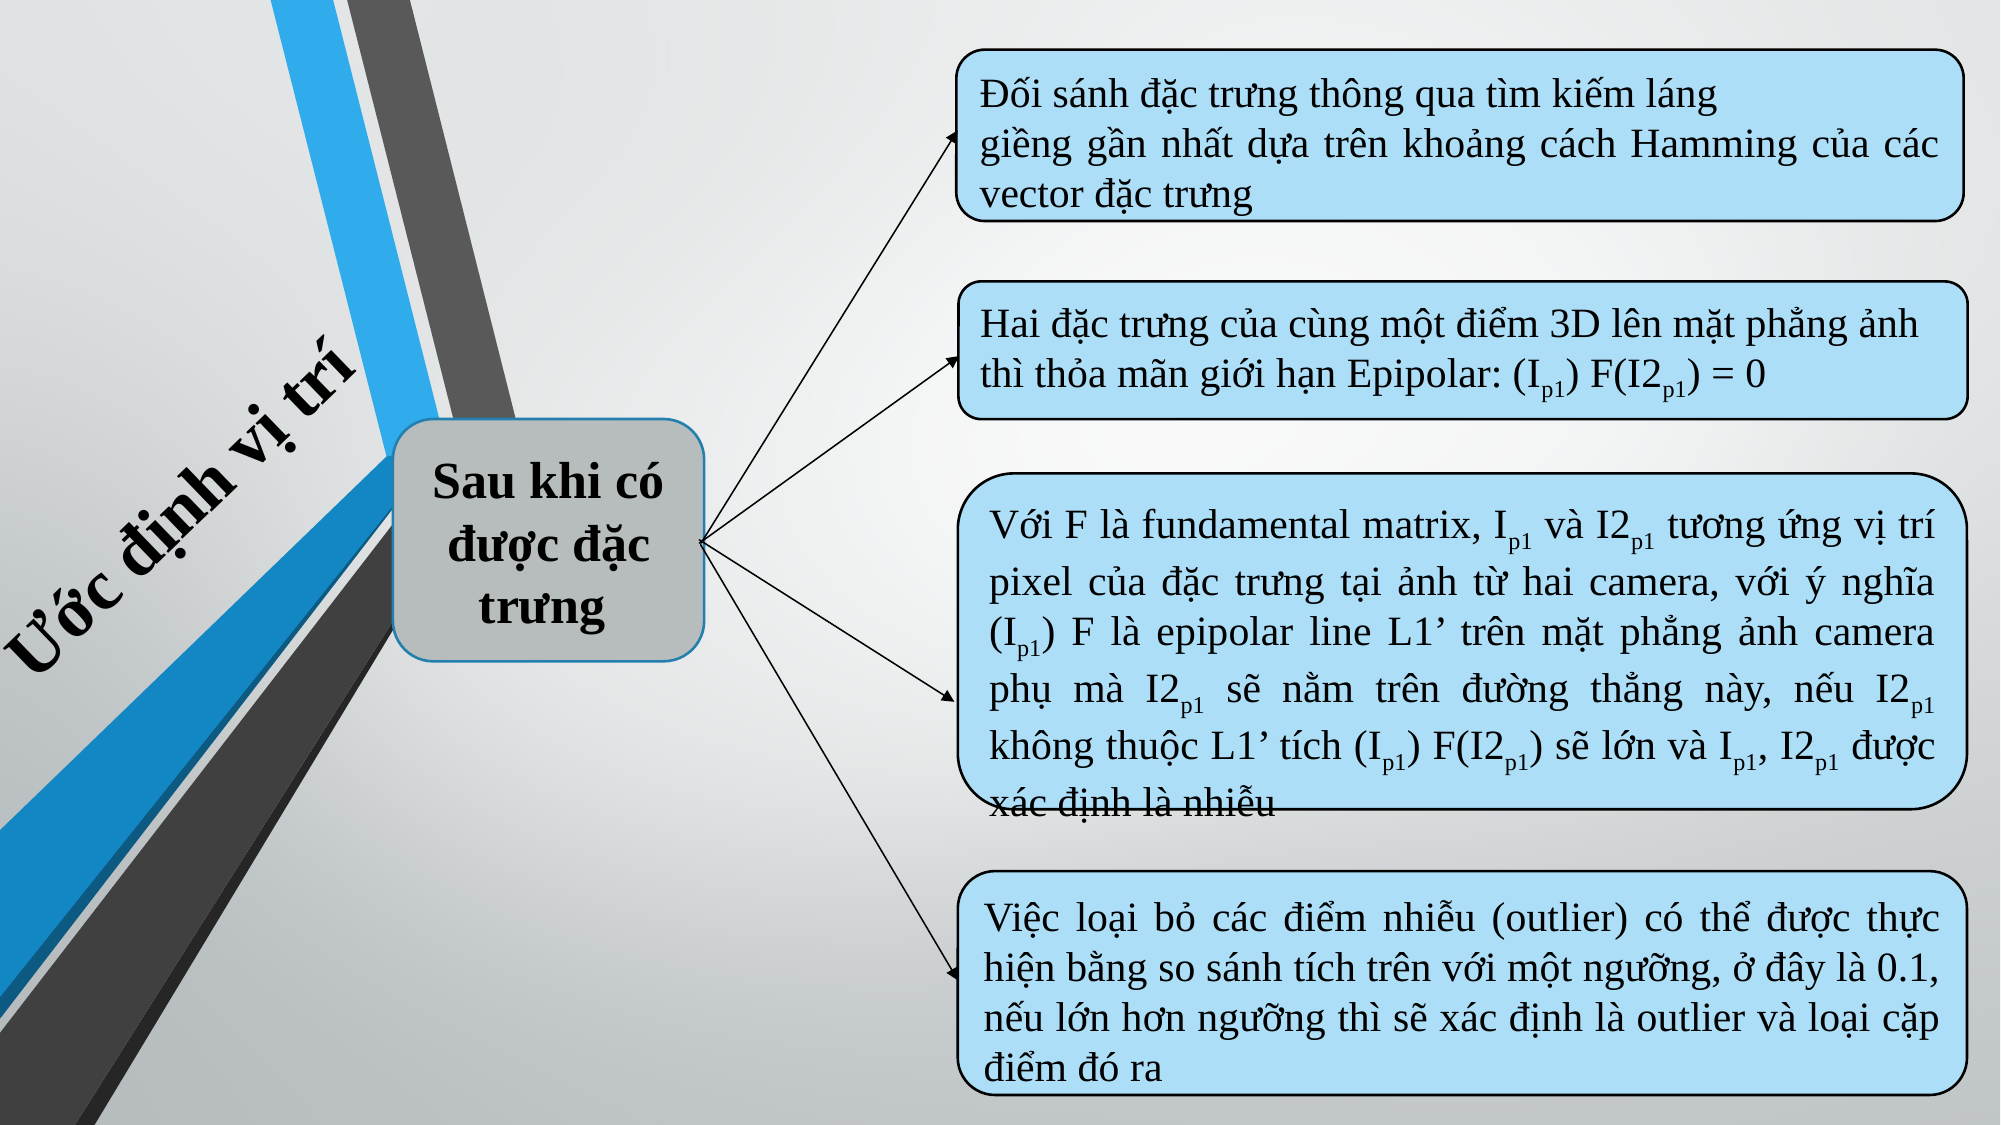

Đối sánh đặc trưng thông qua tìm kiếm láng
giềng gần nhất dựa trên khoảng cách Hamming của các vector đặc trưng

Hai đặc trưng của cùng một điểm 3D lên mặt phẳng ảnh thì thỏa mãn giới hạn Epipolar: (Ip1) F(I2p1) = 0
Sau khi có được đặc trưng

Ước định vị trí
Với F là fundamental matrix, Ip1 và I2p1 tương ứng vị trí pixel của đặc trưng tại ảnh từ hai camera, với ý nghĩa (Ip1) F là epipolar line L1’ trên mặt phẳng ảnh camera phụ mà I2p1 sẽ nằm trên đường thẳng này, nếu I2p1 không thuộc L1’ tích (Ip1) F(I2p1) sẽ lớn và Ip1, I2p1 được xác định là nhiễu
Việc loại bỏ các điểm nhiễu (outlier) có thể được thực hiện bằng so sánh tích trên với một ngưỡng, ở đây là 0.1, nếu lớn hơn ngưỡng thì sẽ xác định là outlier và loại cặp điểm đó ra